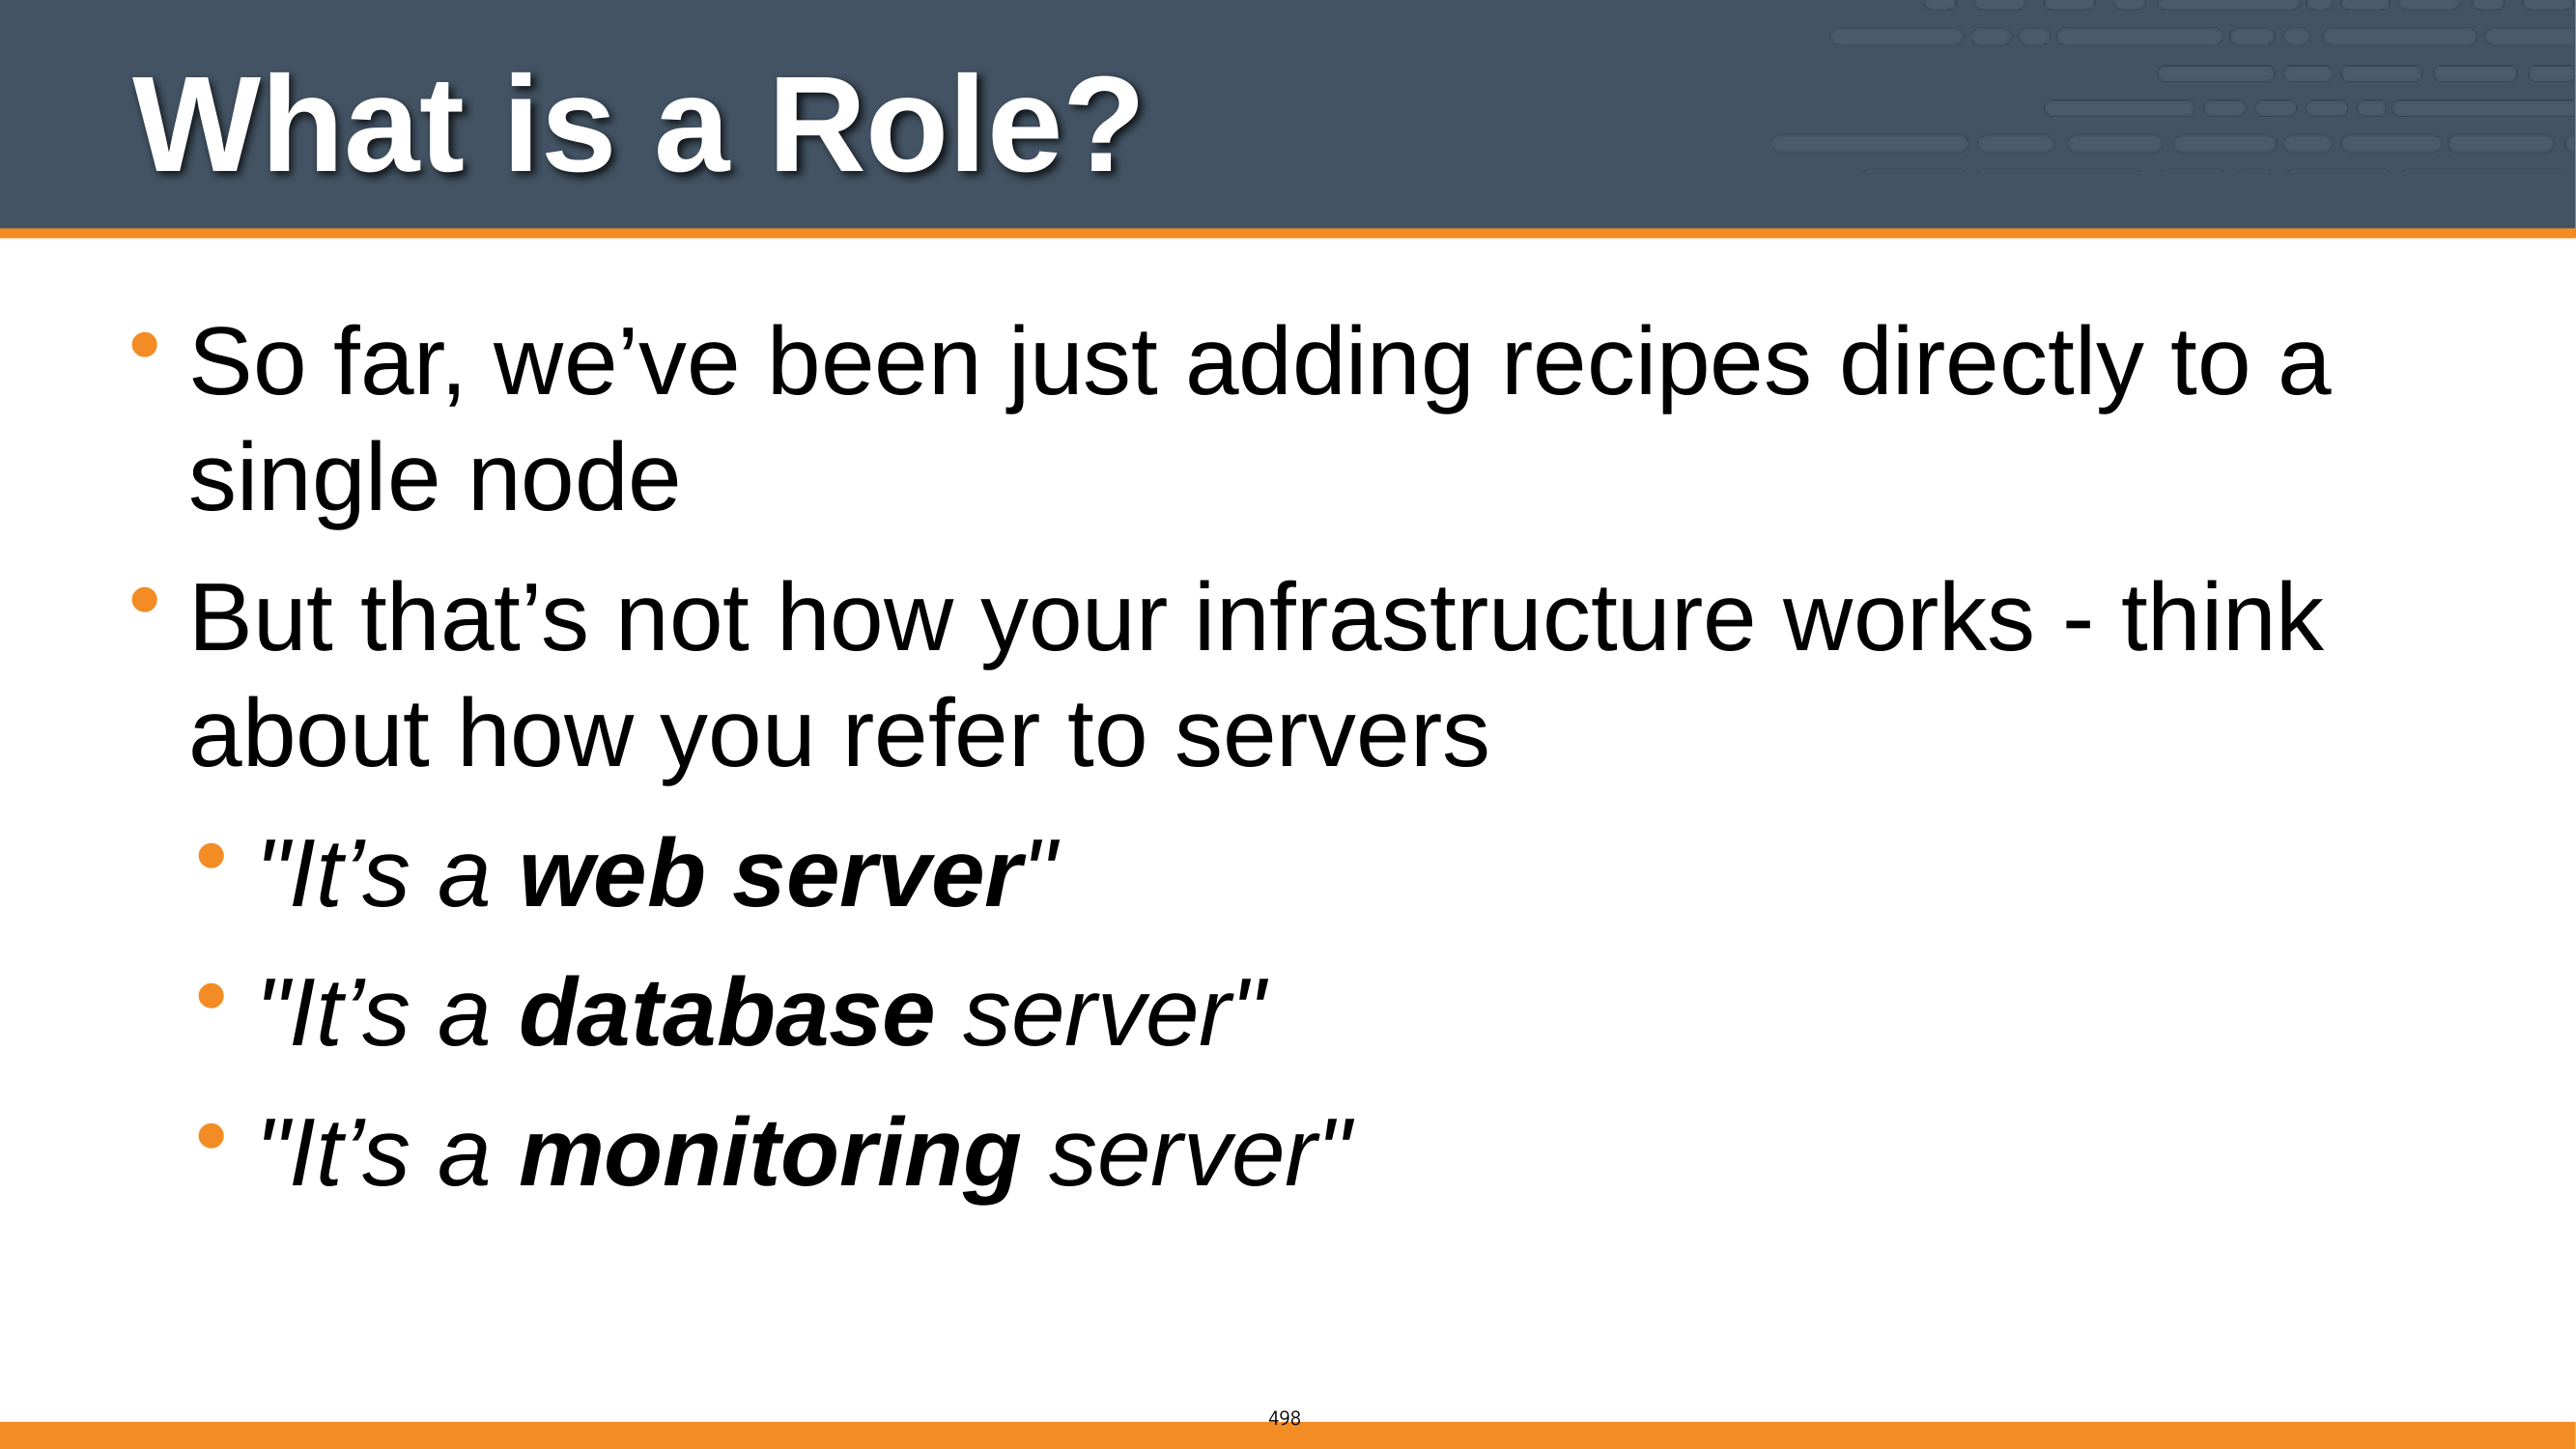

# What is a Role?
So far, we’ve been just adding recipes directly to a single node
But that’s not how your infrastructure works - think about how you refer to servers
"It’s a web server"
"It’s a database server"
"It’s a monitoring server"
498